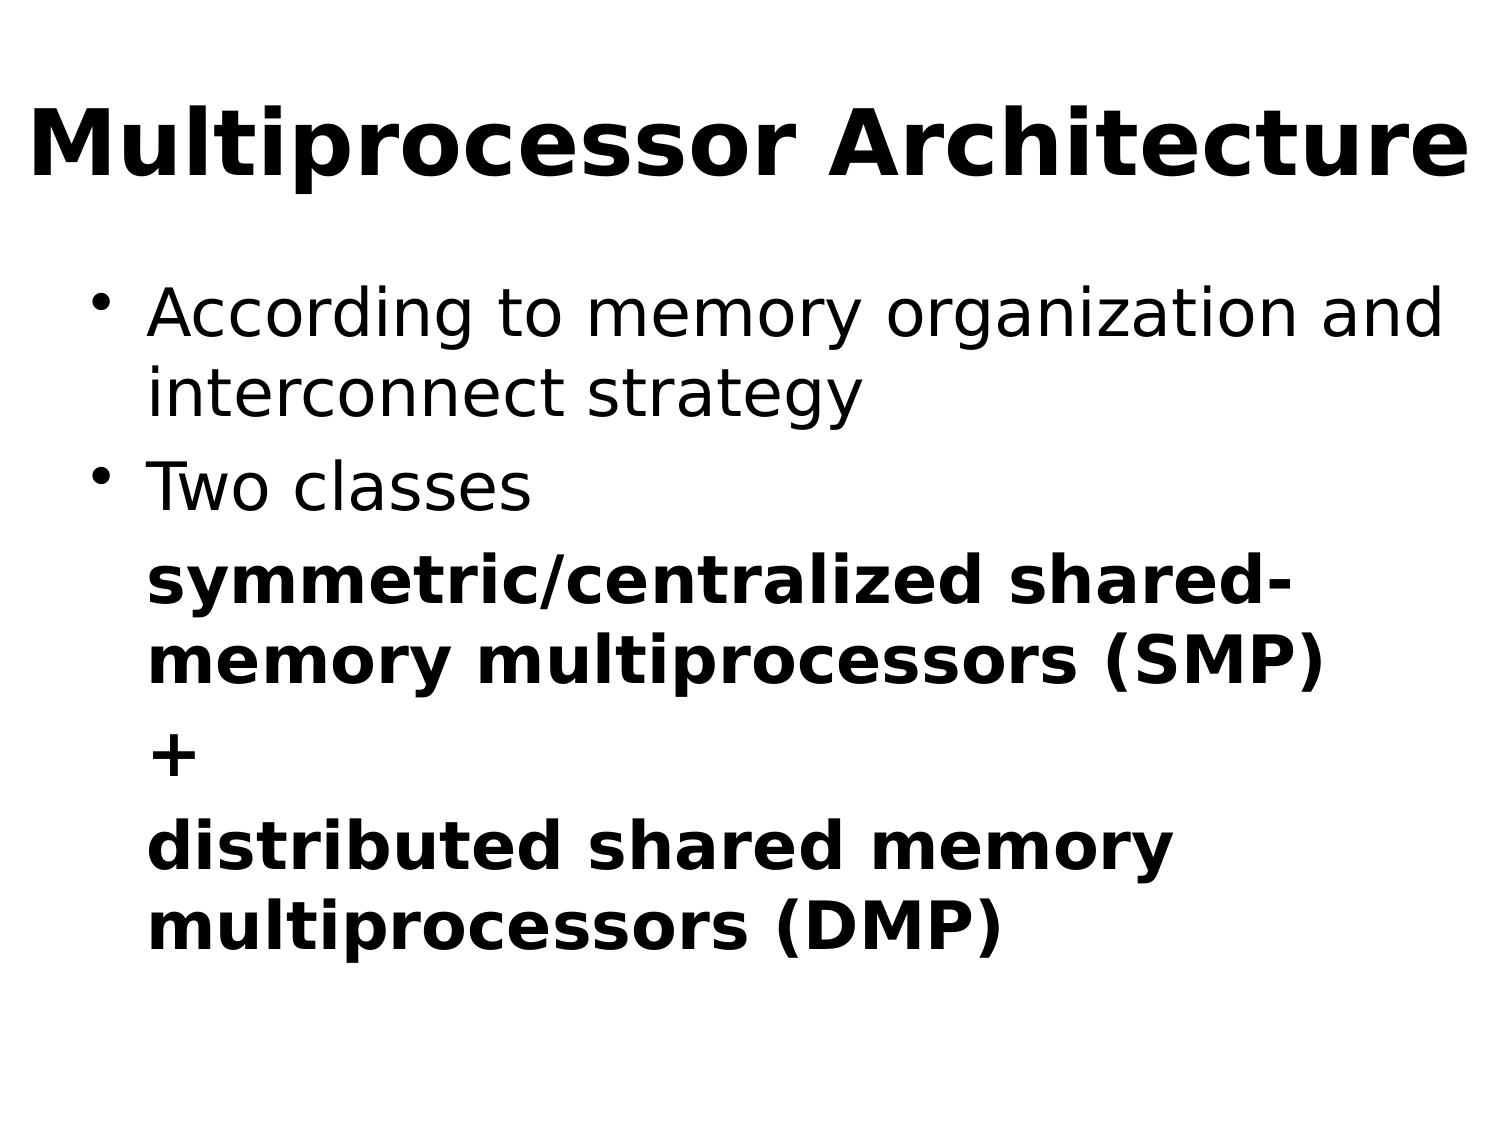

# Multiprocessor Architecture
According to memory organization and interconnect strategy
Two classes
	symmetric/centralized shared-memory multiprocessors (SMP)
	+
	distributed shared memory multiprocessors (DMP)